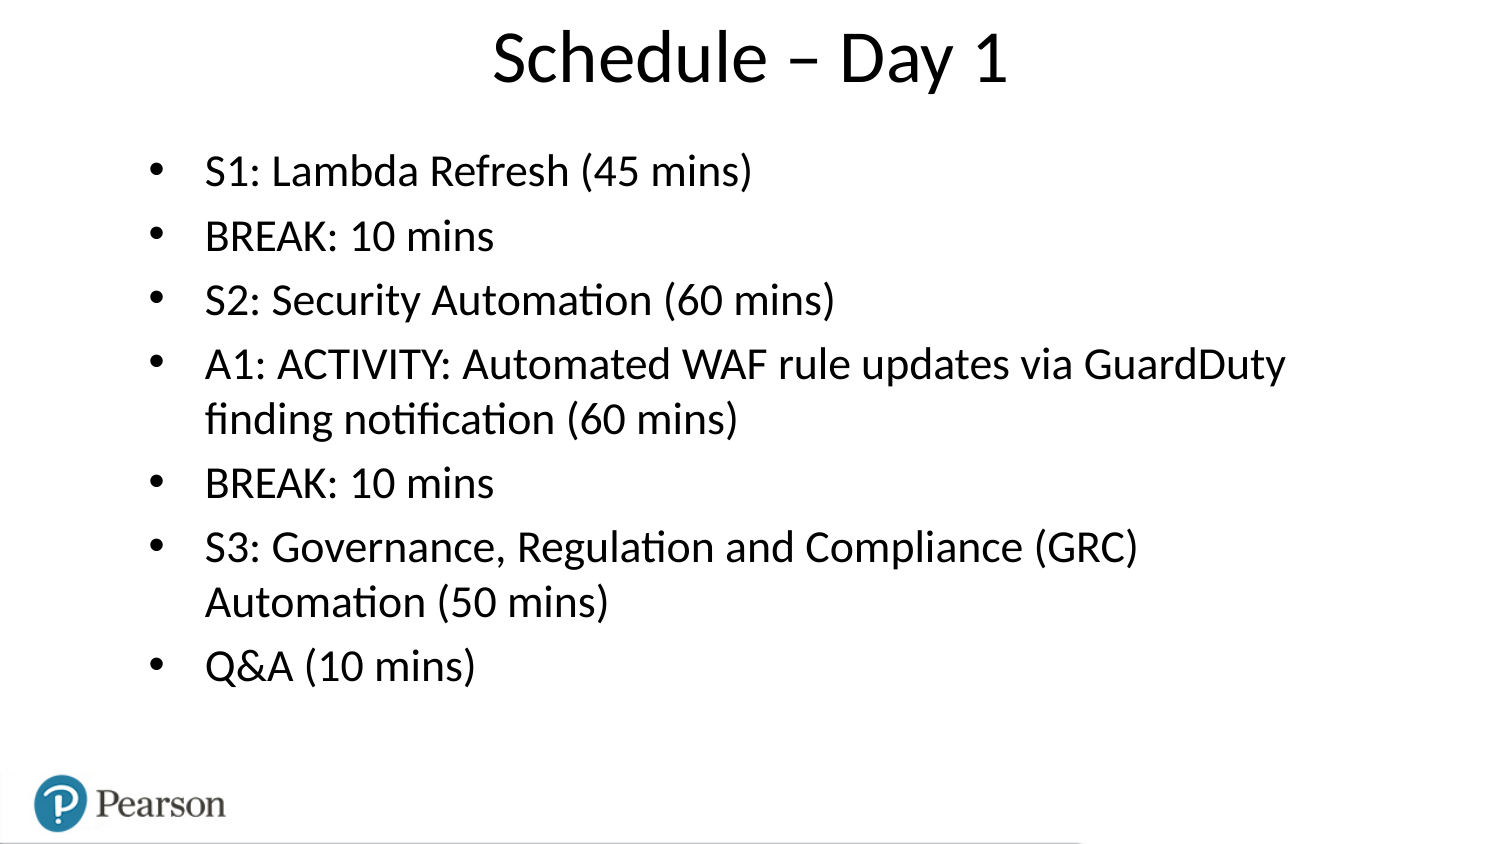

# Schedule – Day 1
S1: Lambda Refresh (45 mins)
BREAK: 10 mins
S2: Security Automation (60 mins)
A1: ACTIVITY: Automated WAF rule updates via GuardDuty finding notification (60 mins)
BREAK: 10 mins
S3: Governance, Regulation and Compliance (GRC) Automation (50 mins)
Q&A (10 mins)